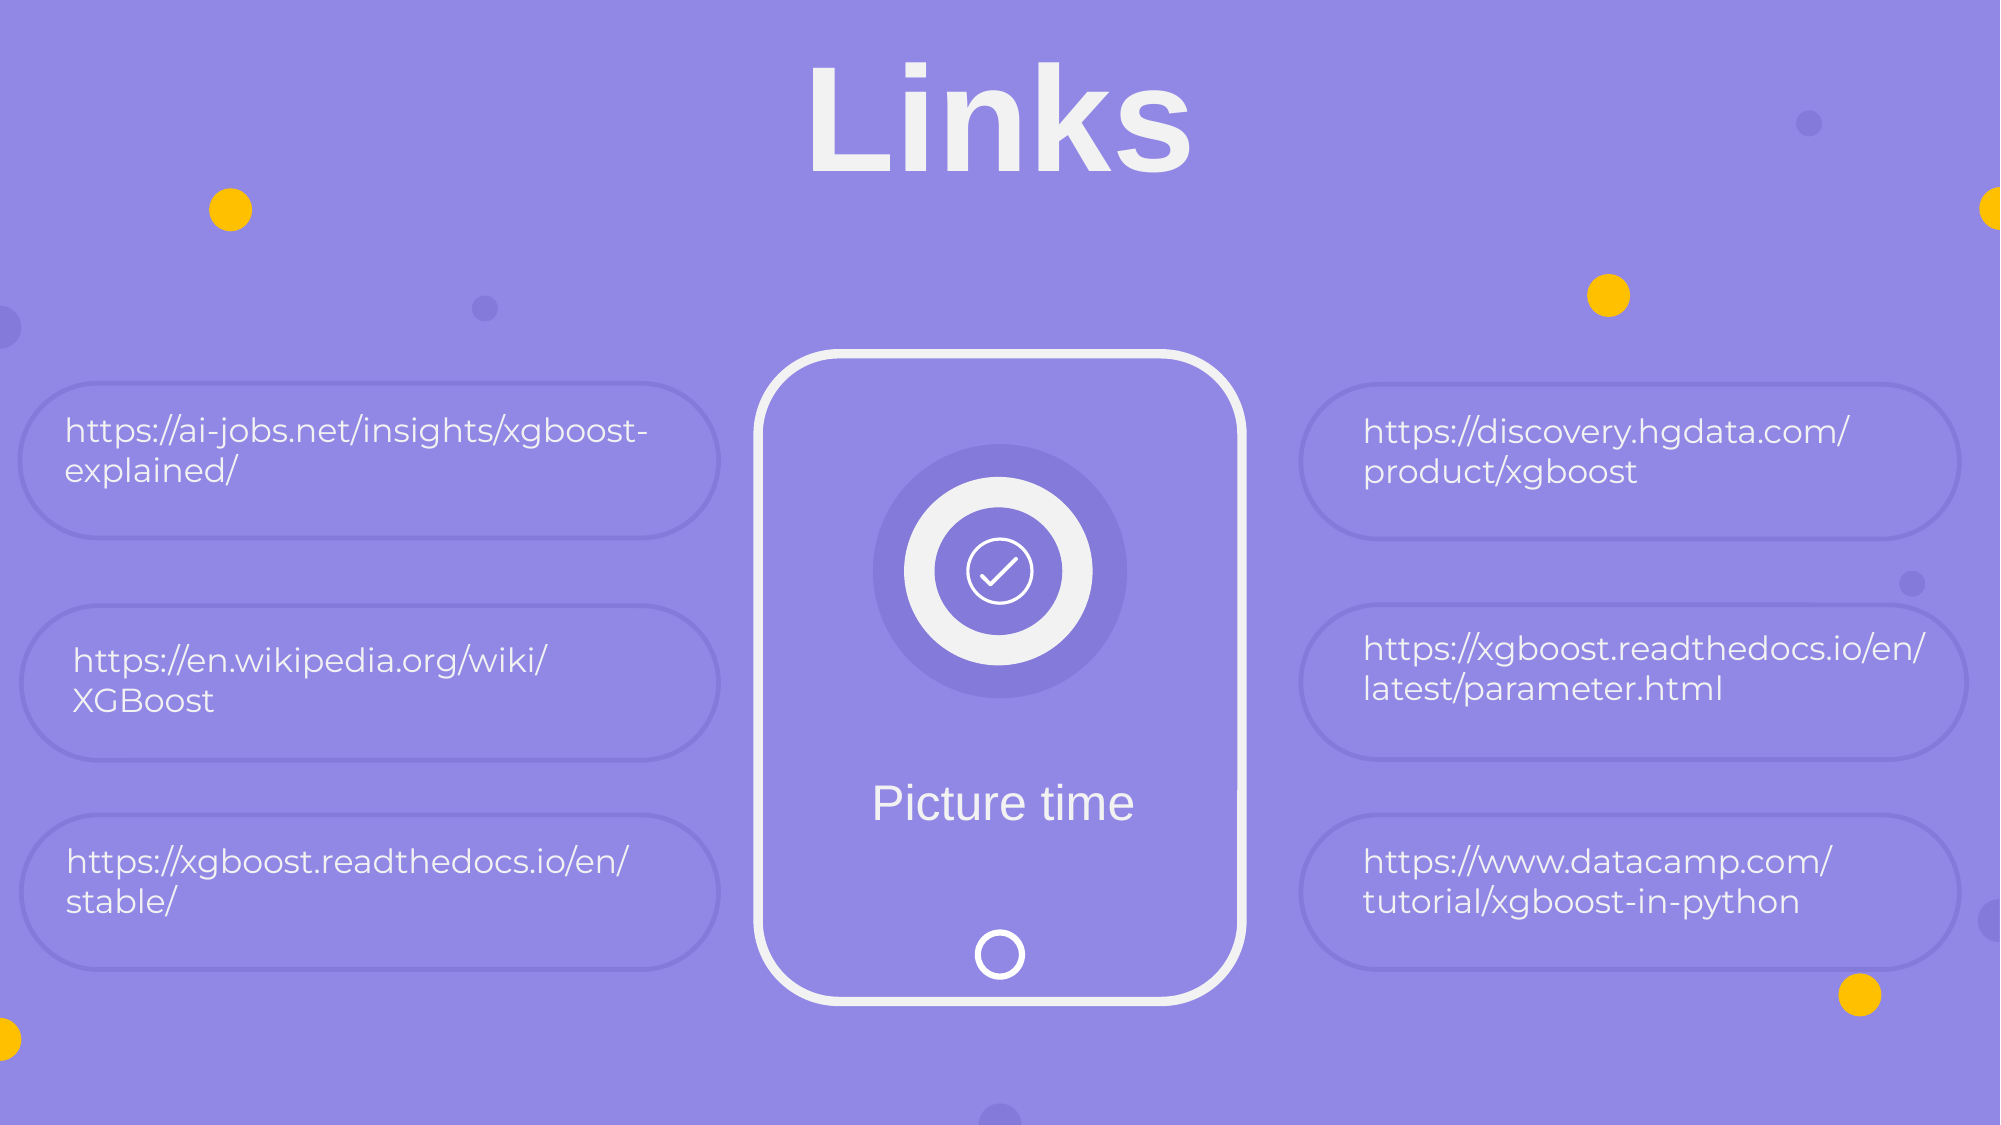

Links

https://ai-jobs.net/insights/xgboost-explained/

https://discovery.hgdata.com/product/xgboost

https://xgboost.readthedocs.io/en/latest/parameter.html

https://en.wikipedia.org/wiki/XGBoost
Picture time

https://xgboost.readthedocs.io/en/stable/

https://www.datacamp.com/tutorial/xgboost-in-python